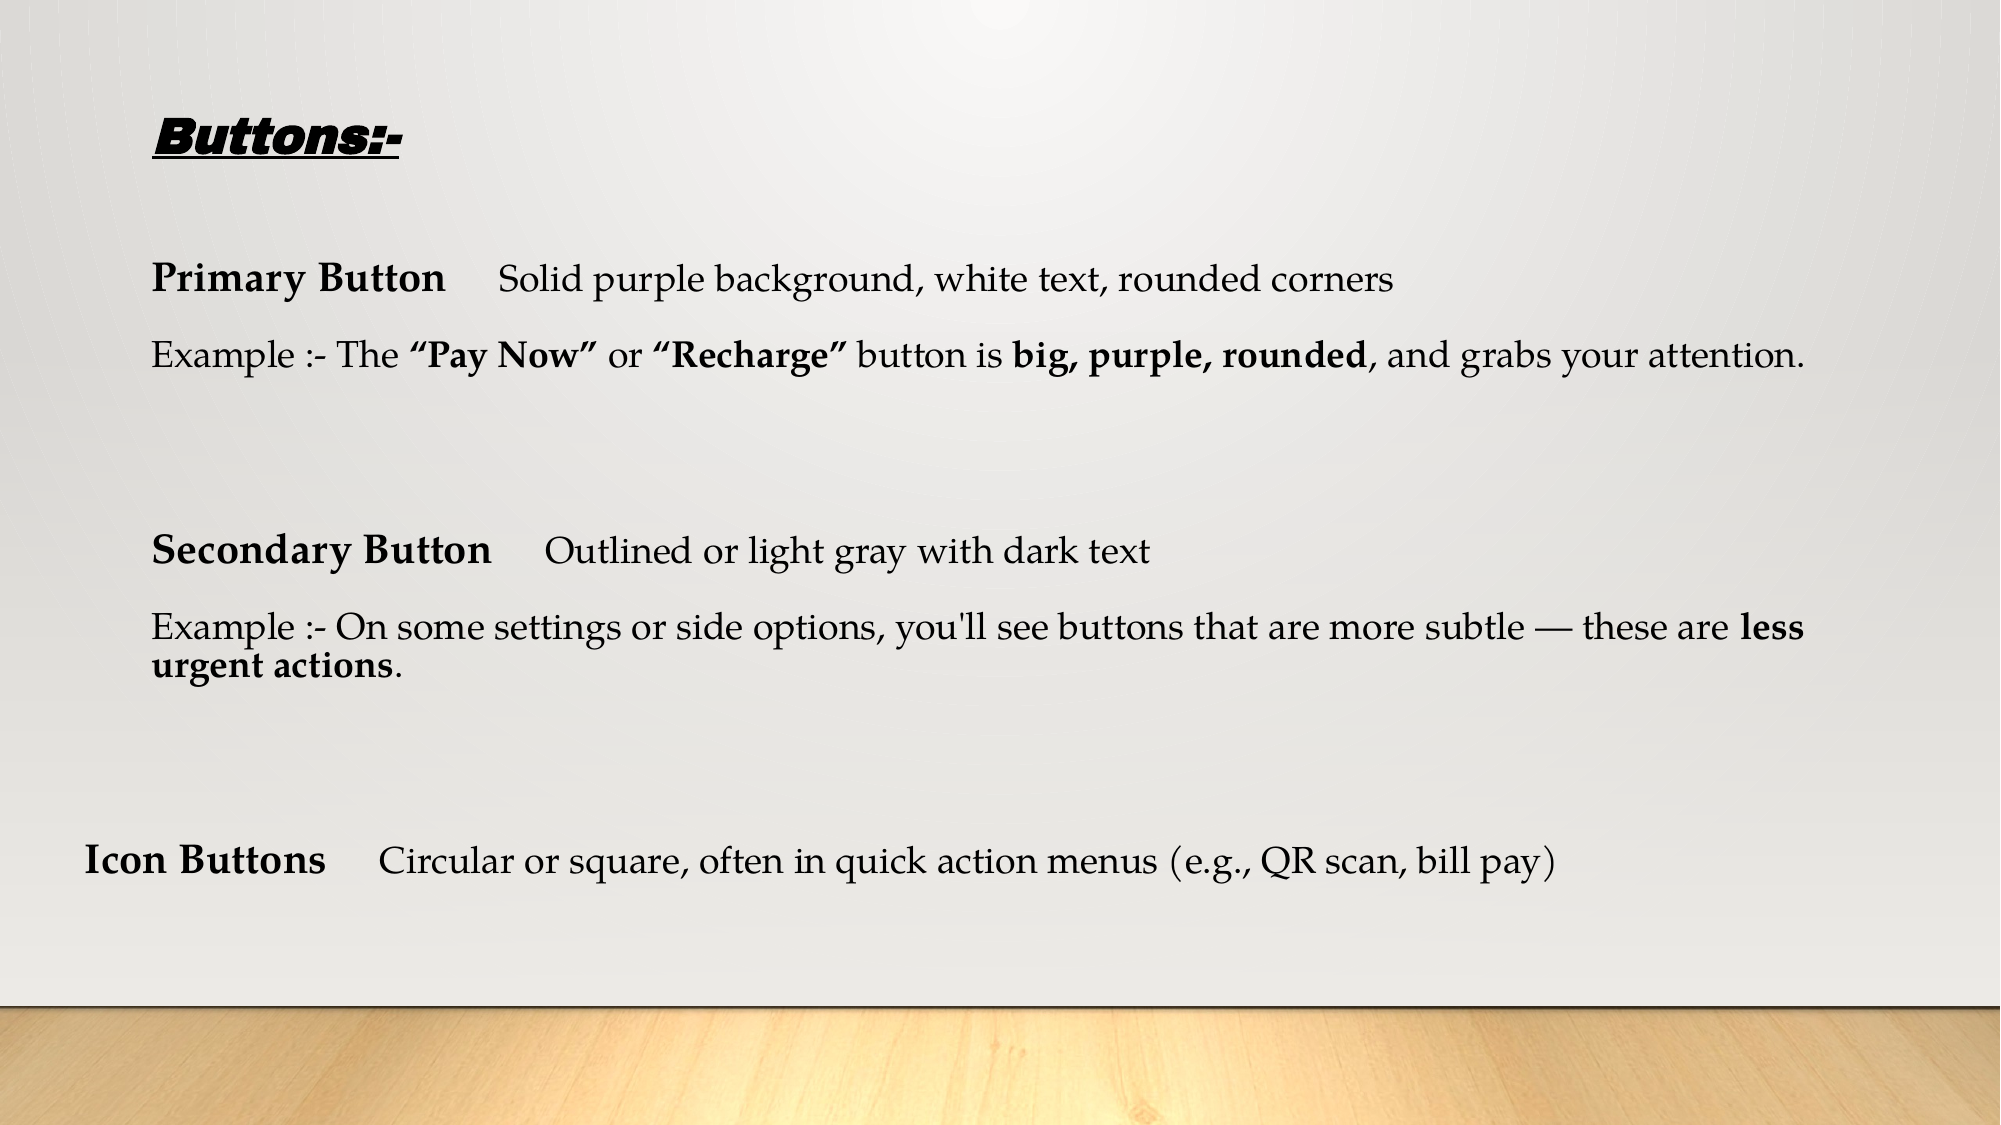

Buttons:-
| Primary Button Solid purple background, white text, rounded corners Example :- The “Pay Now” or “Recharge” button is big, purple, rounded, and grabs your attention. |
| --- |
| Secondary Button Outlined or light gray with dark text Example :- On some settings or side options, you'll see buttons that are more subtle — these are less urgent actions. |
| --- |
Icon Buttons     Circular or square, often in quick action menus (e.g., QR scan, bill pay)